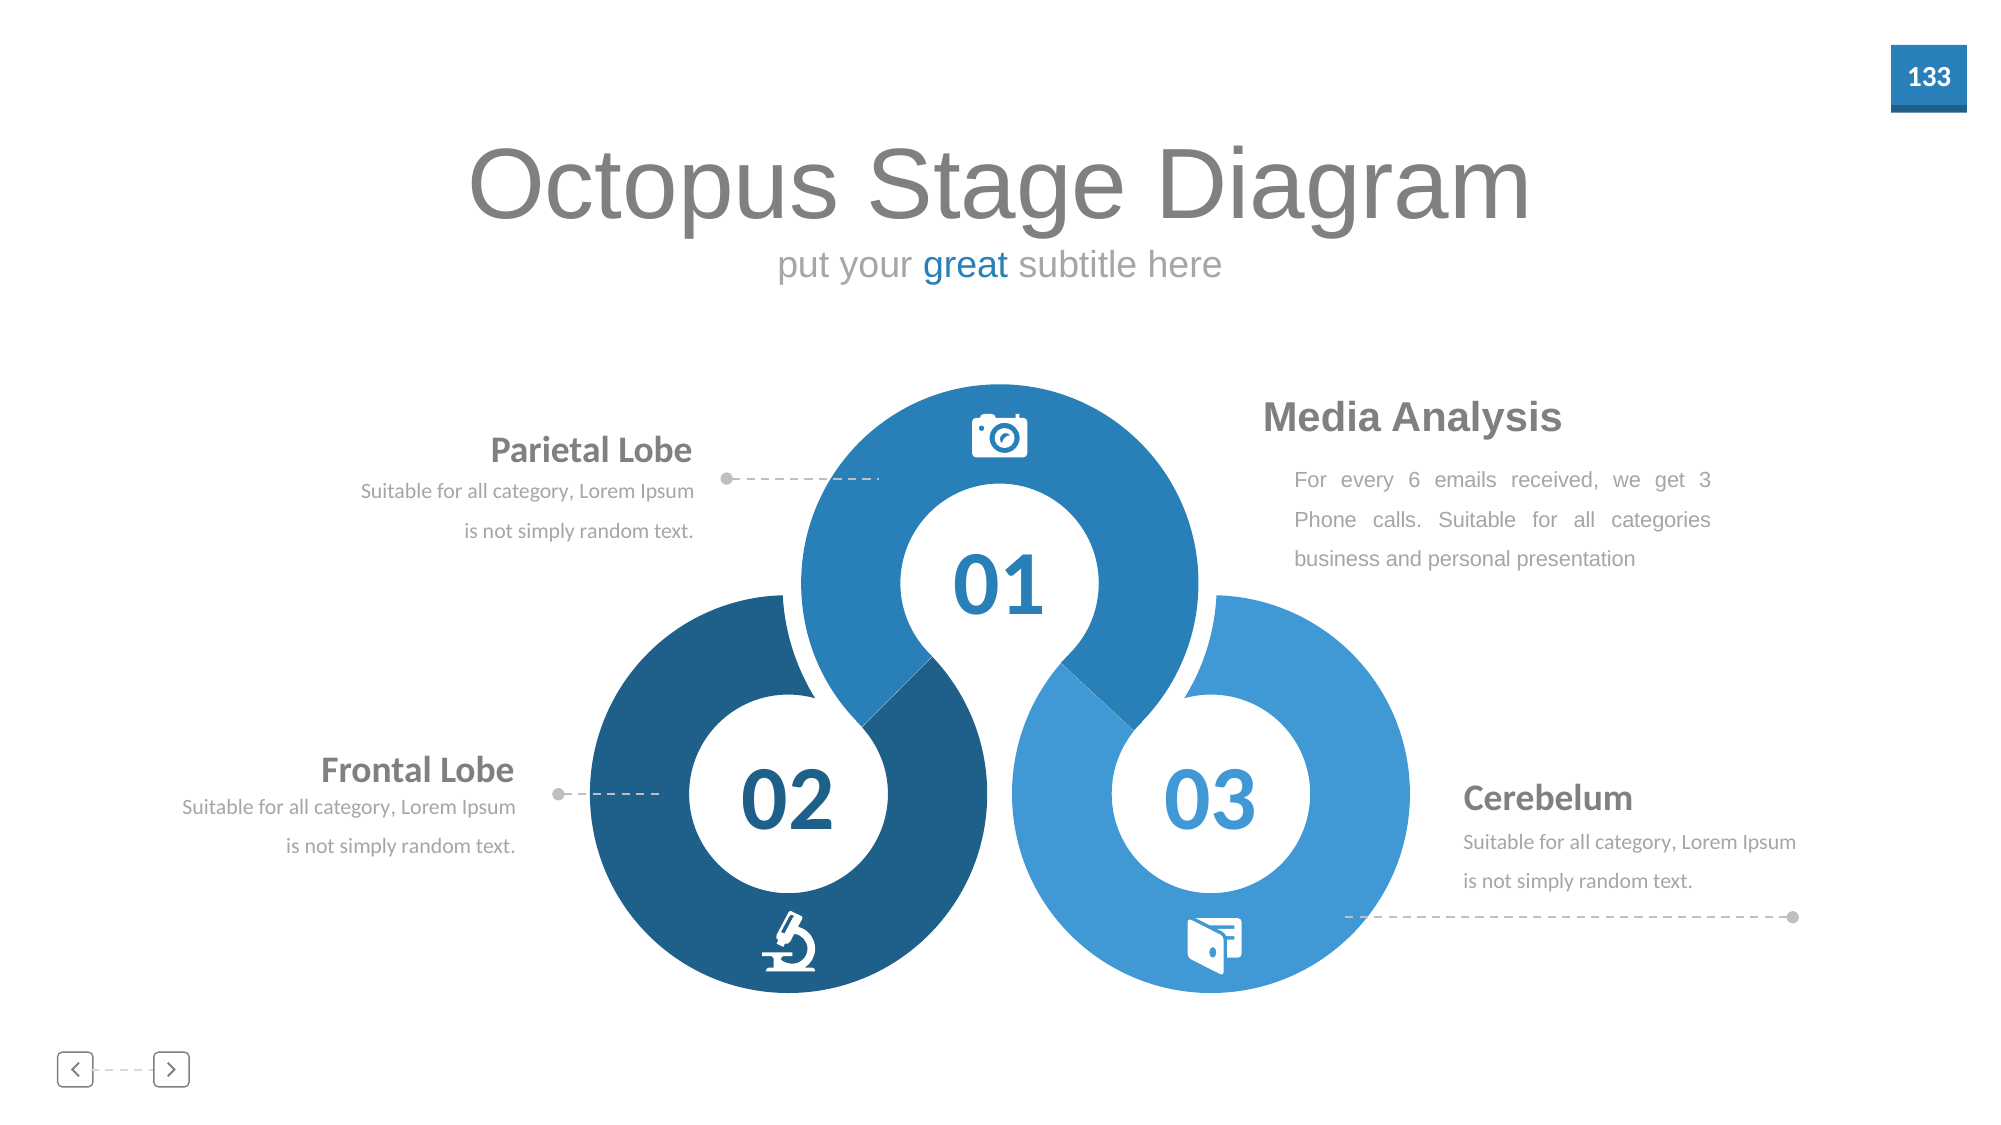

Octopus Stage Diagram
put your great subtitle here
Media Analysis
For every 6 emails received, we get 3 Phone calls. Suitable for all categories business and personal presentation

Parietal Lobe
Suitable for all category, Lorem Ipsum is not simply random text.

01

Frontal Lobe
Suitable for all category, Lorem Ipsum is not simply random text.
02
03
Cerebelum
Suitable for all category, Lorem Ipsum is not simply random text.